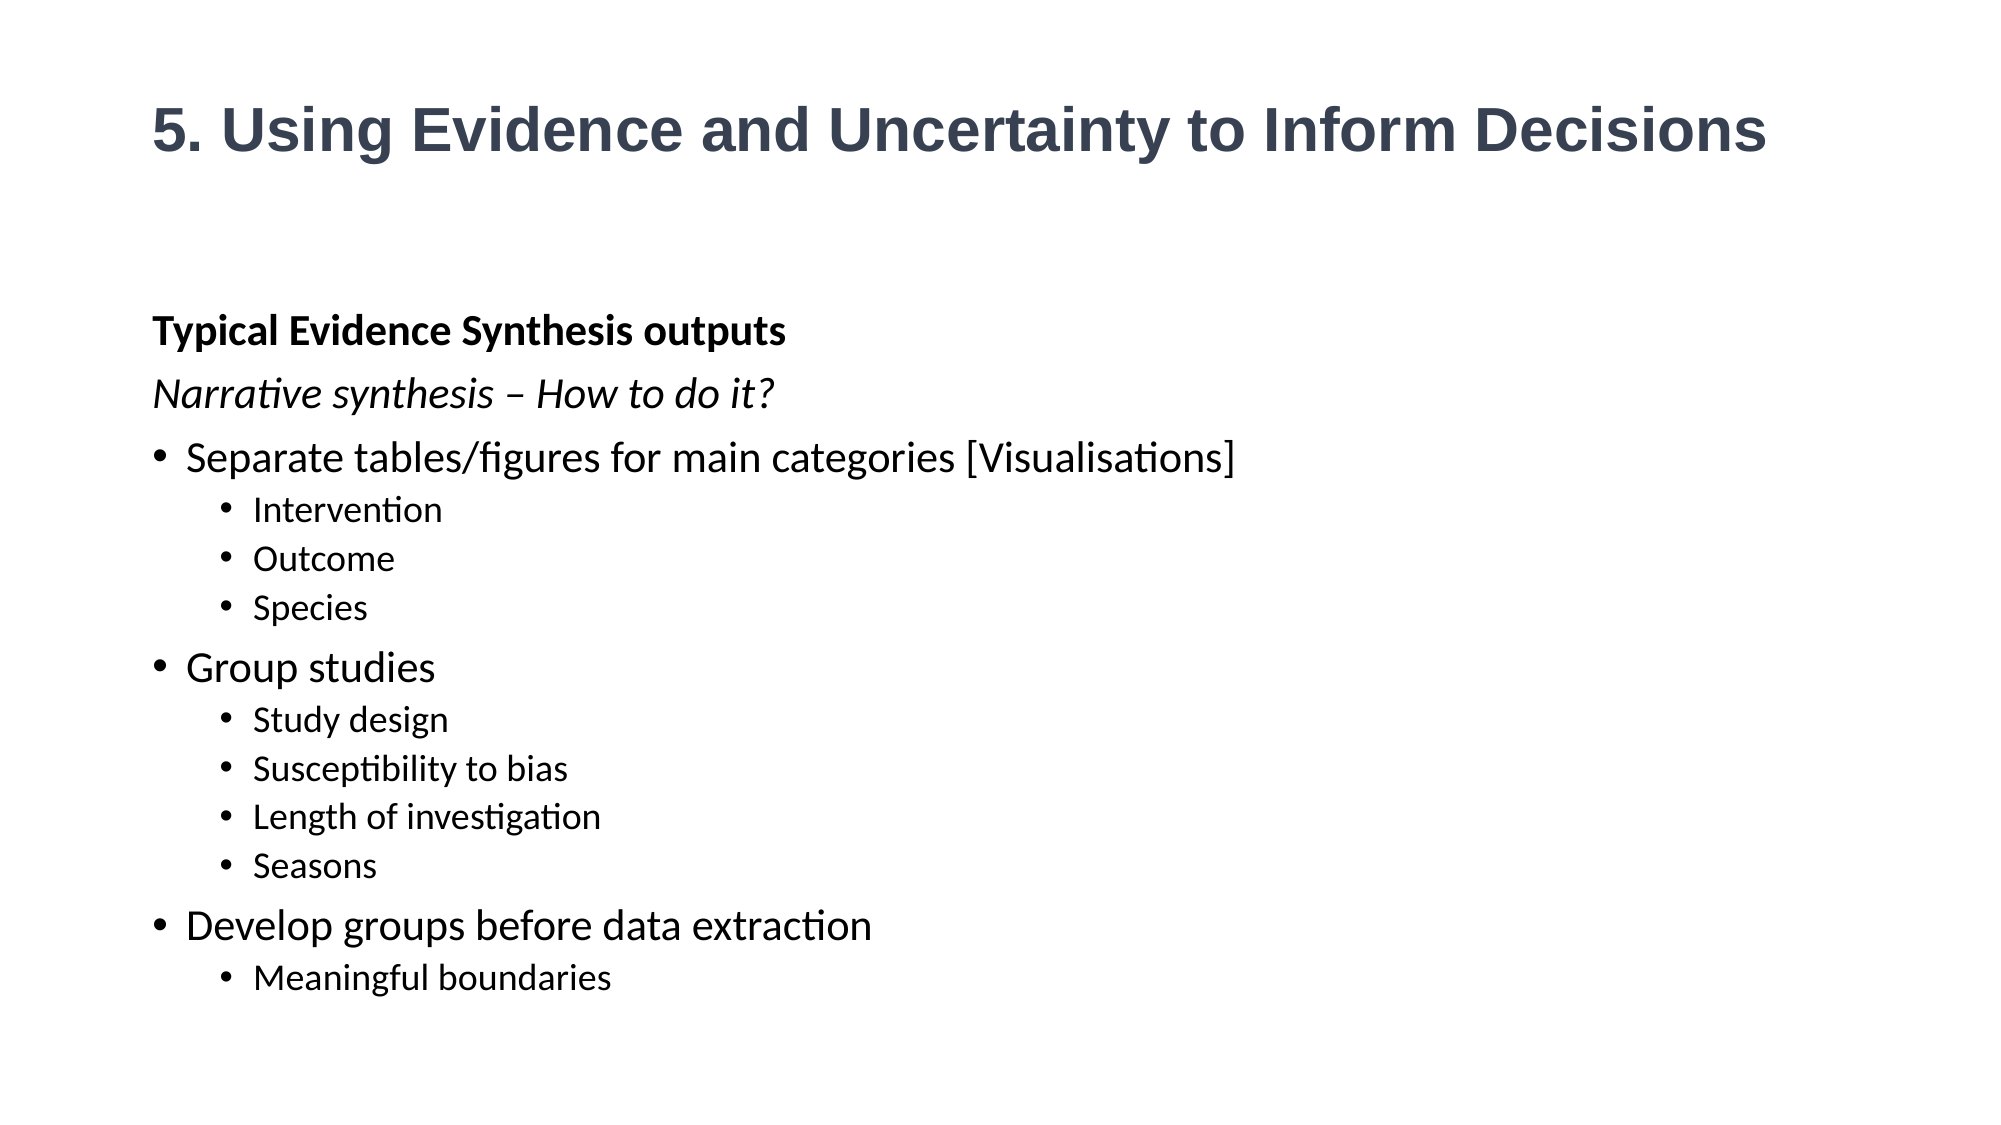

# 5. Using Evidence and Uncertainty to Inform Decisions
Typical Evidence Synthesis outputs
Narrative synthesis – How to do it?
Separate tables/figures for main categories [Visualisations]
Intervention
Outcome
Species
Group studies
Study design
Susceptibility to bias
Length of investigation
Seasons
Develop groups before data extraction
Meaningful boundaries